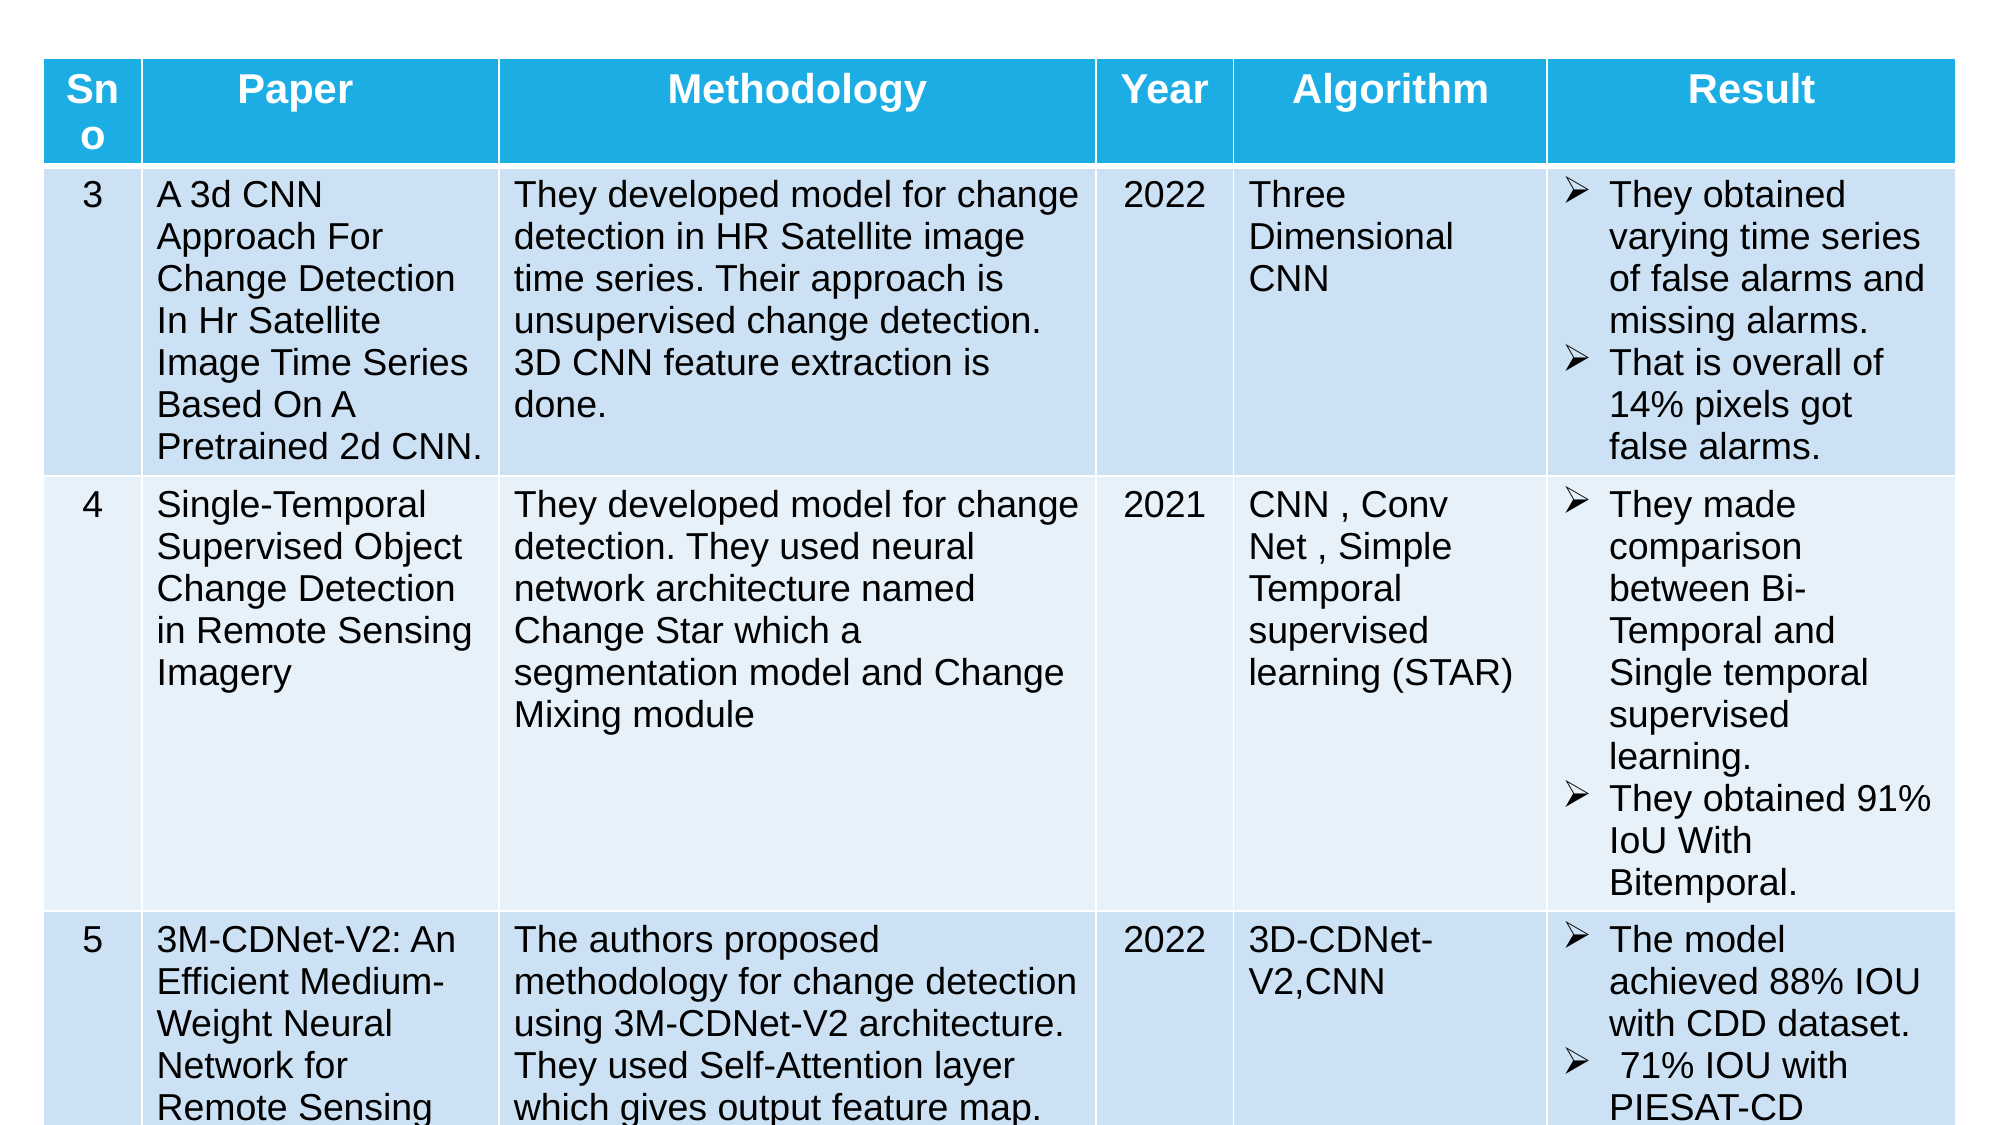

| Sno | Paper | Methodology | Year | Algorithm | Result |
| --- | --- | --- | --- | --- | --- |
| 3 | A 3d CNN Approach For Change Detection In Hr Satellite Image Time Series Based On A Pretrained 2d CNN. | They developed model for change detection in HR Satellite image time series. Their approach is unsupervised change detection. 3D CNN feature extraction is done. | 2022 | Three Dimensional CNN | They obtained varying time series of false alarms and missing alarms. That is overall of 14% pixels got false alarms. |
| 4 | Single-Temporal Supervised Object Change Detection in Remote Sensing Imagery | They developed model for change detection. They used neural network architecture named Change Star which a segmentation model and Change Mixing module | 2021 | CNN , Conv Net , Simple Temporal supervised learning (STAR) | They made comparison between Bi-Temporal and Single temporal supervised learning. They obtained 91% IoU With Bitemporal. |
| 5 | 3M-CDNet-V2: An Efficient Medium-Weight Neural Network for Remote Sensing Image Change Detection | The authors proposed methodology for change detection using 3M-CDNet-V2 architecture. They used Self-Attention layer which gives output feature map. | 2022 | 3D-CDNet-V2,CNN | The model achieved 88% IOU with CDD dataset. 71% IOU with PIESAT-CD dataset. 62% IOU with CD data GZ dataset. |